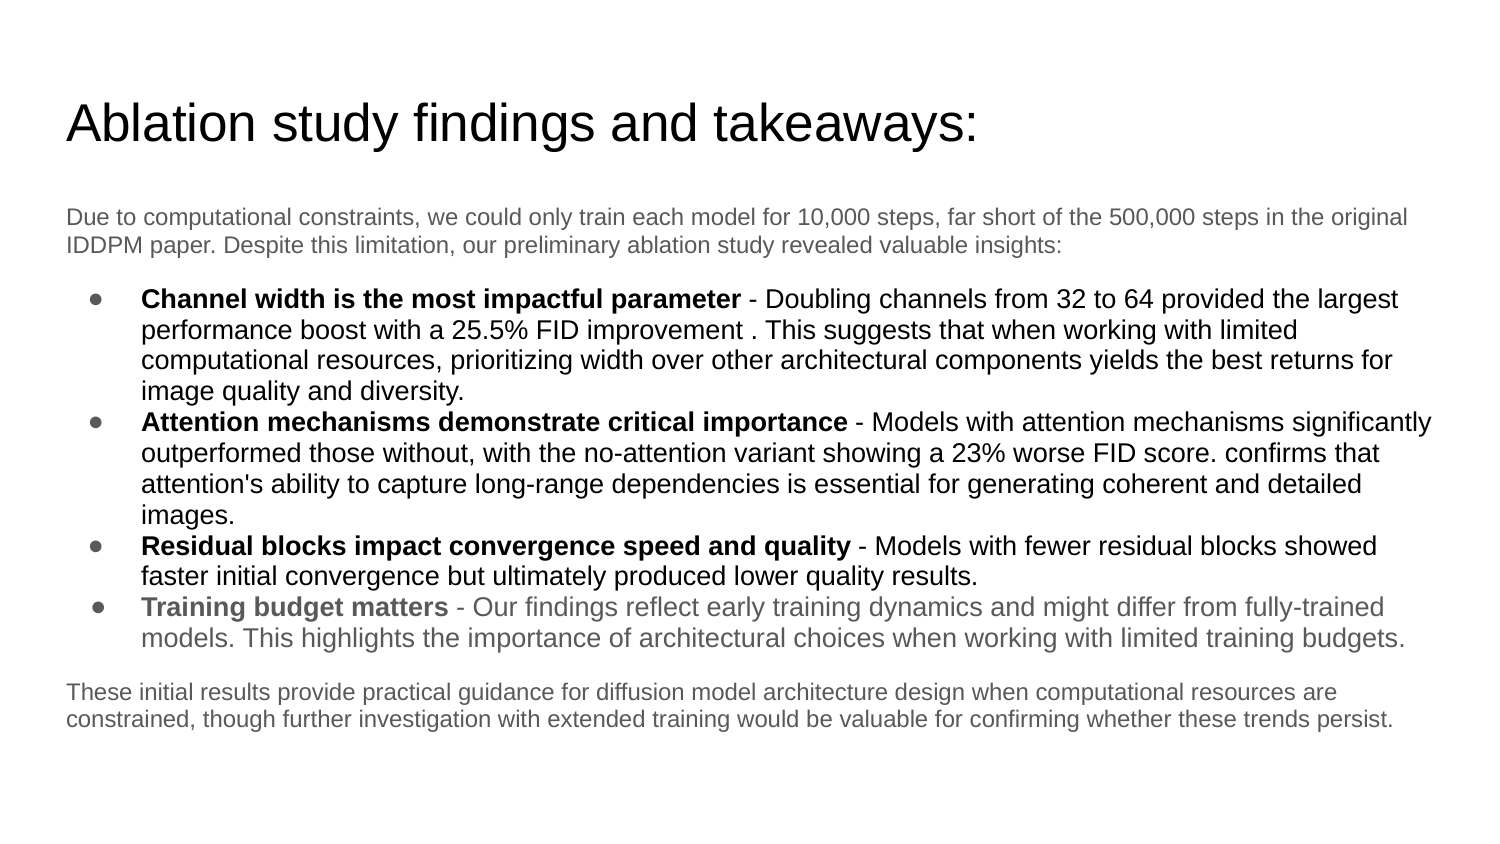

# Ablation study findings and takeaways:
Due to computational constraints, we could only train each model for 10,000 steps, far short of the 500,000 steps in the original IDDPM paper. Despite this limitation, our preliminary ablation study revealed valuable insights:
Channel width is the most impactful parameter - Doubling channels from 32 to 64 provided the largest performance boost with a 25.5% FID improvement . This suggests that when working with limited computational resources, prioritizing width over other architectural components yields the best returns for image quality and diversity.
Attention mechanisms demonstrate critical importance - Models with attention mechanisms significantly outperformed those without, with the no-attention variant showing a 23% worse FID score. confirms that attention's ability to capture long-range dependencies is essential for generating coherent and detailed images.
Residual blocks impact convergence speed and quality - Models with fewer residual blocks showed faster initial convergence but ultimately produced lower quality results.
Training budget matters - Our findings reflect early training dynamics and might differ from fully-trained models. This highlights the importance of architectural choices when working with limited training budgets.
These initial results provide practical guidance for diffusion model architecture design when computational resources are constrained, though further investigation with extended training would be valuable for confirming whether these trends persist.